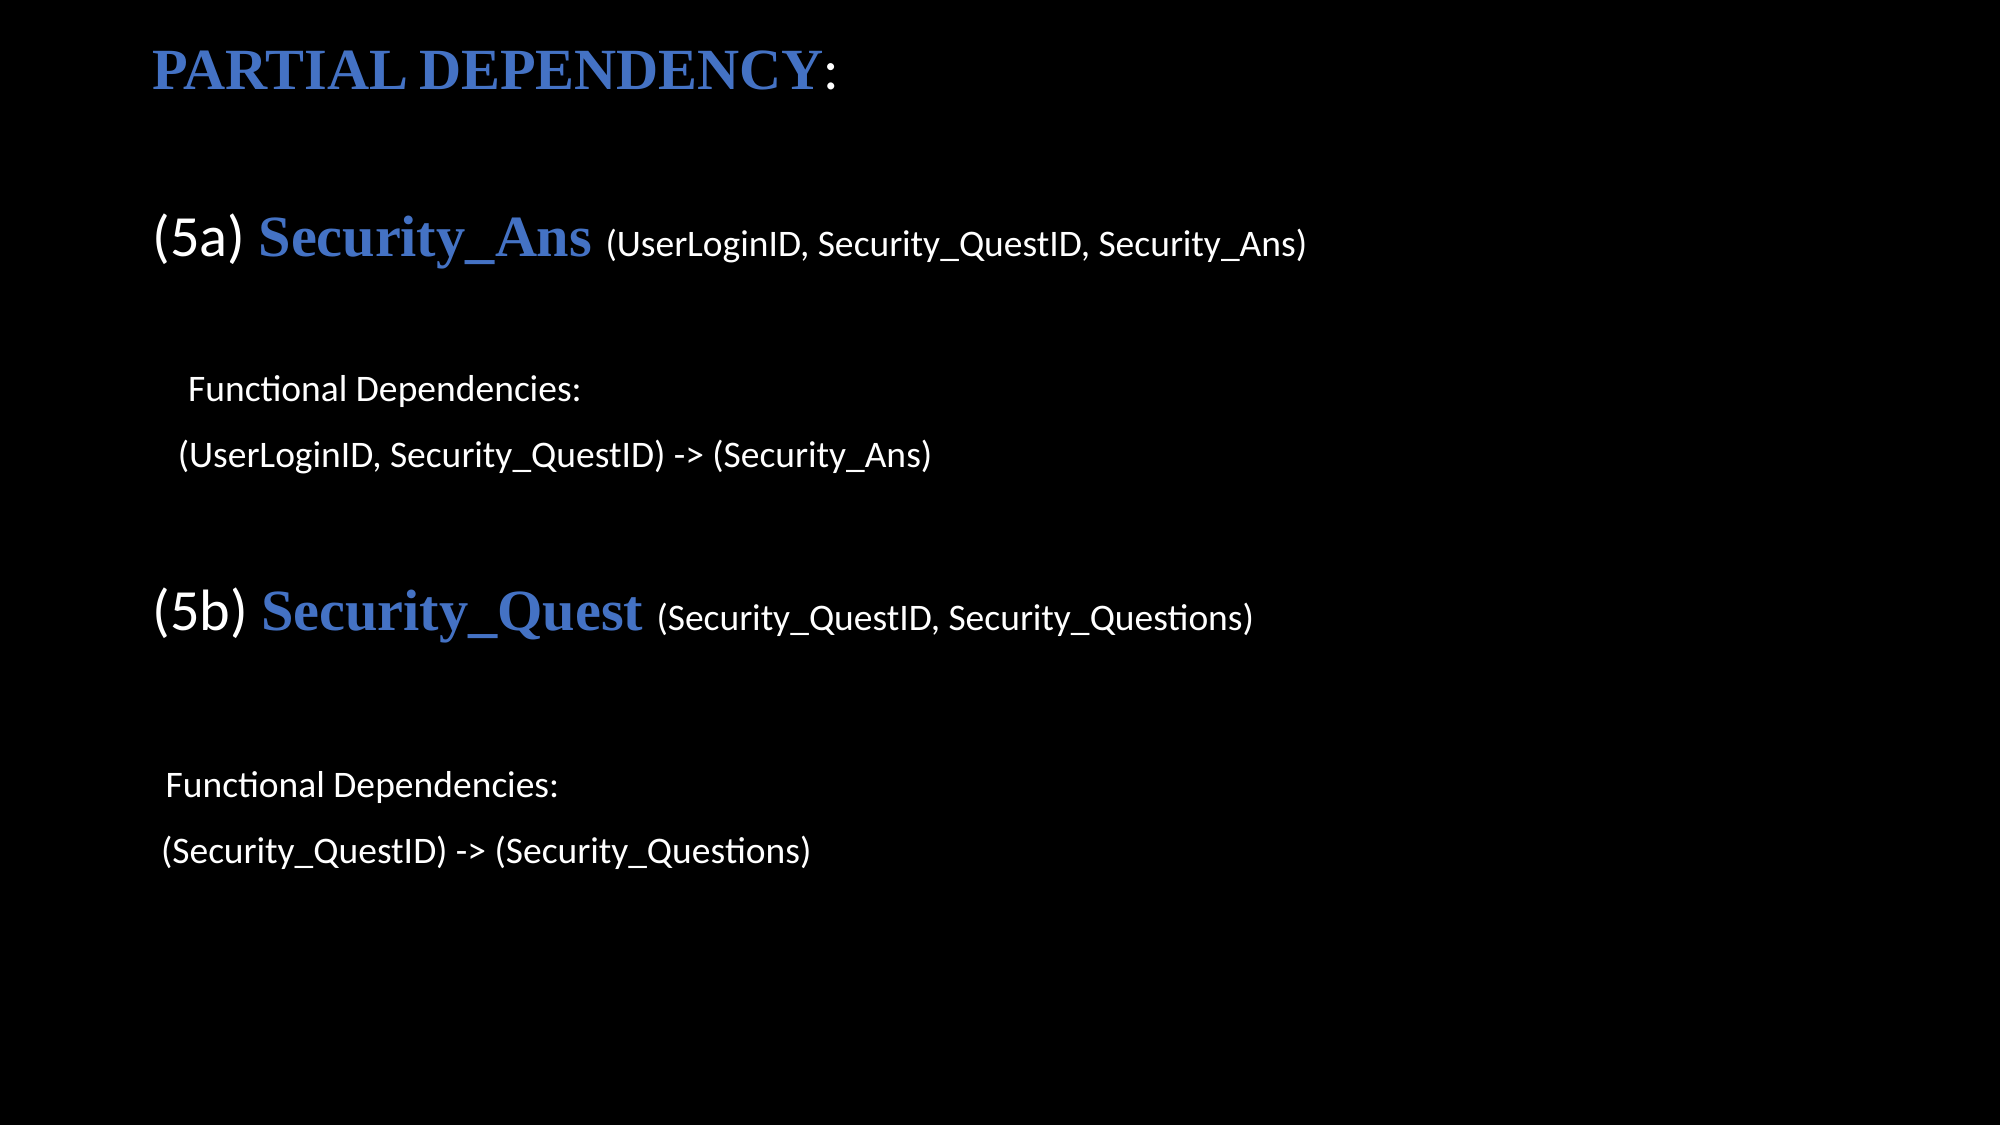

PARTIAL DEPENDENCY:

(5a) Security_Ans (UserLoginID, Security_QuestID, Security_Ans)

   Functional Dependencies:
   (UserLoginID, Security_QuestID) -> (Security_Ans)

(5b) Security_Quest (Security_QuestID, Security_Questions)

 Functional Dependencies:
 (Security_QuestID) -> (Security_Questions)